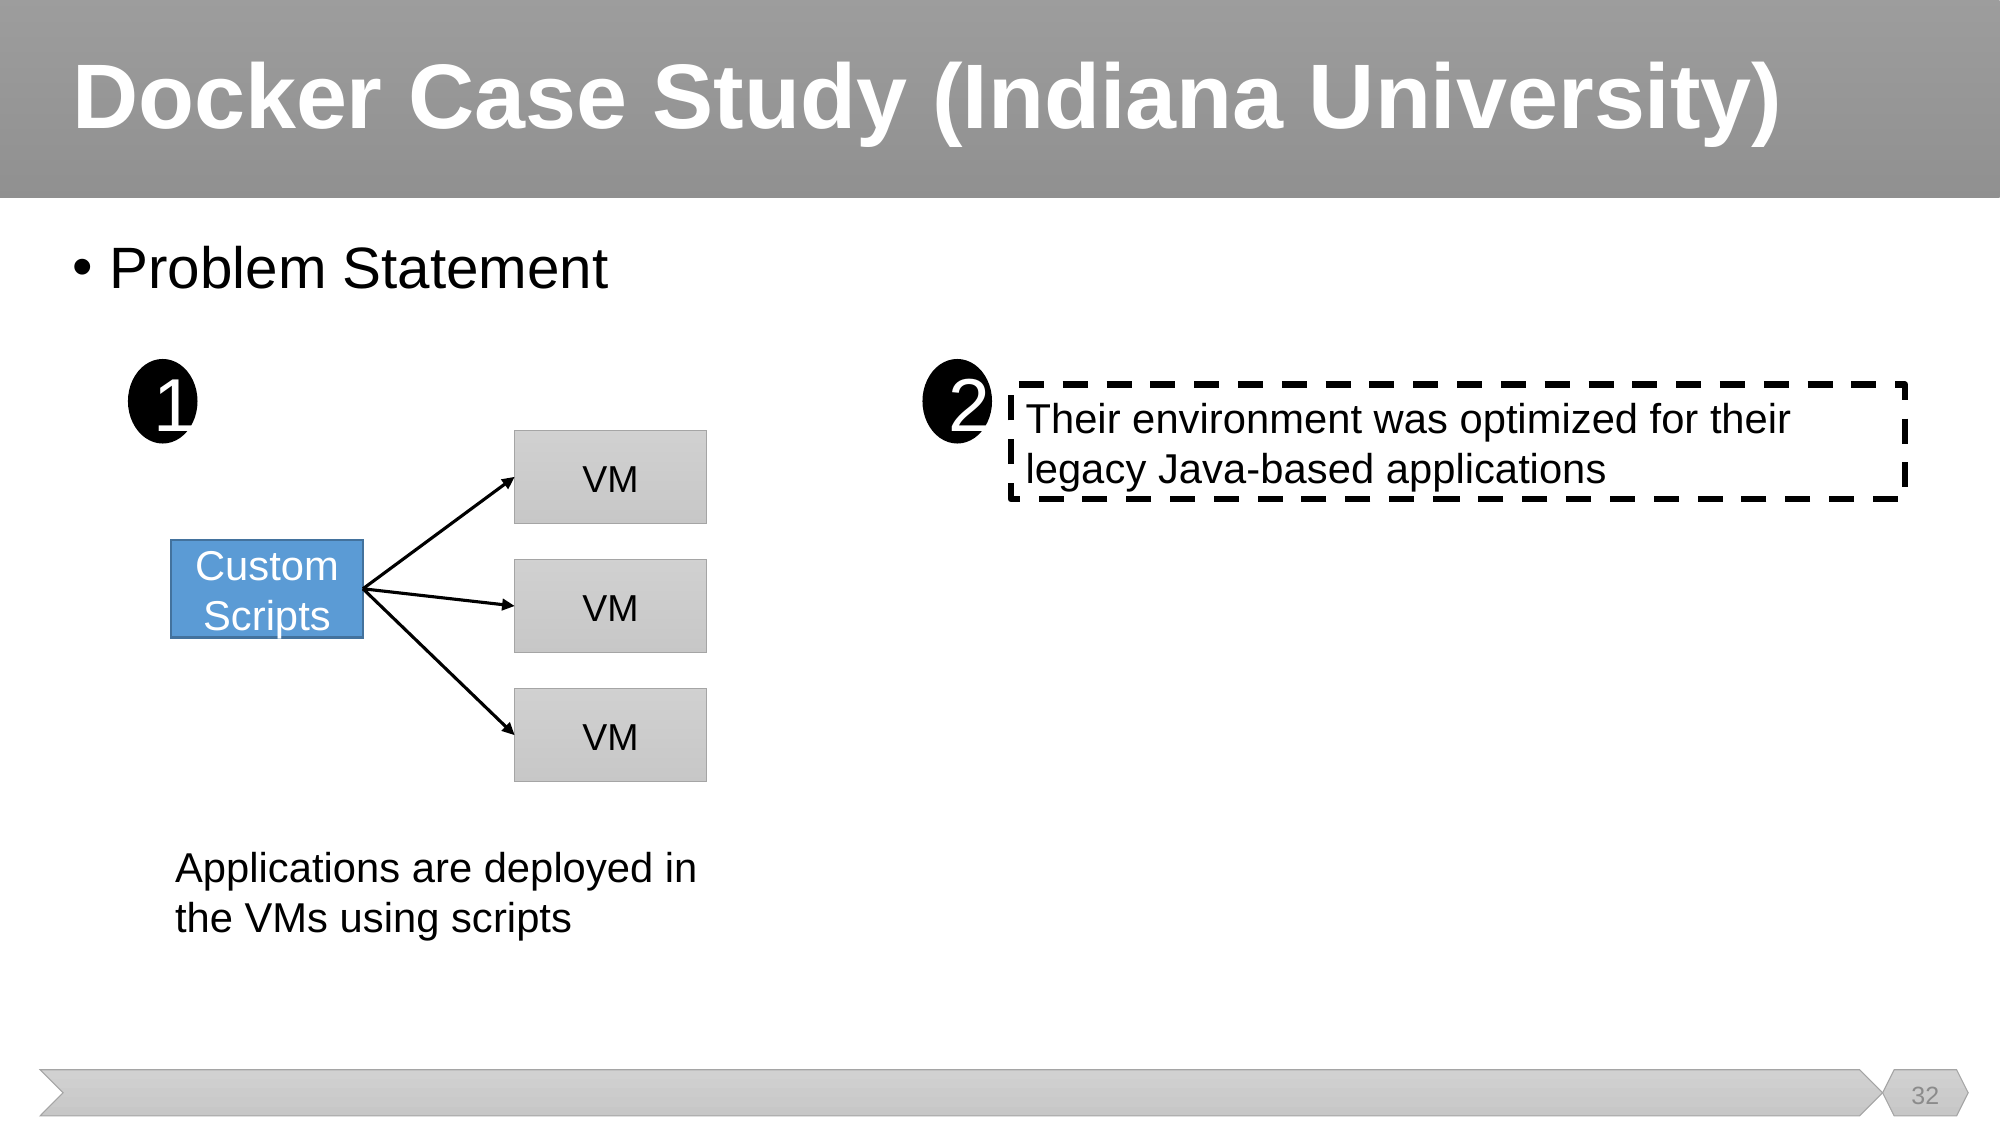

# Docker Case Study (Indiana University)
Problem Statement
1
2
Their environment was optimized for their legacy Java-based applications
VM
Custom Scripts
VM
VM
Applications are deployed in the VMs using scripts
32